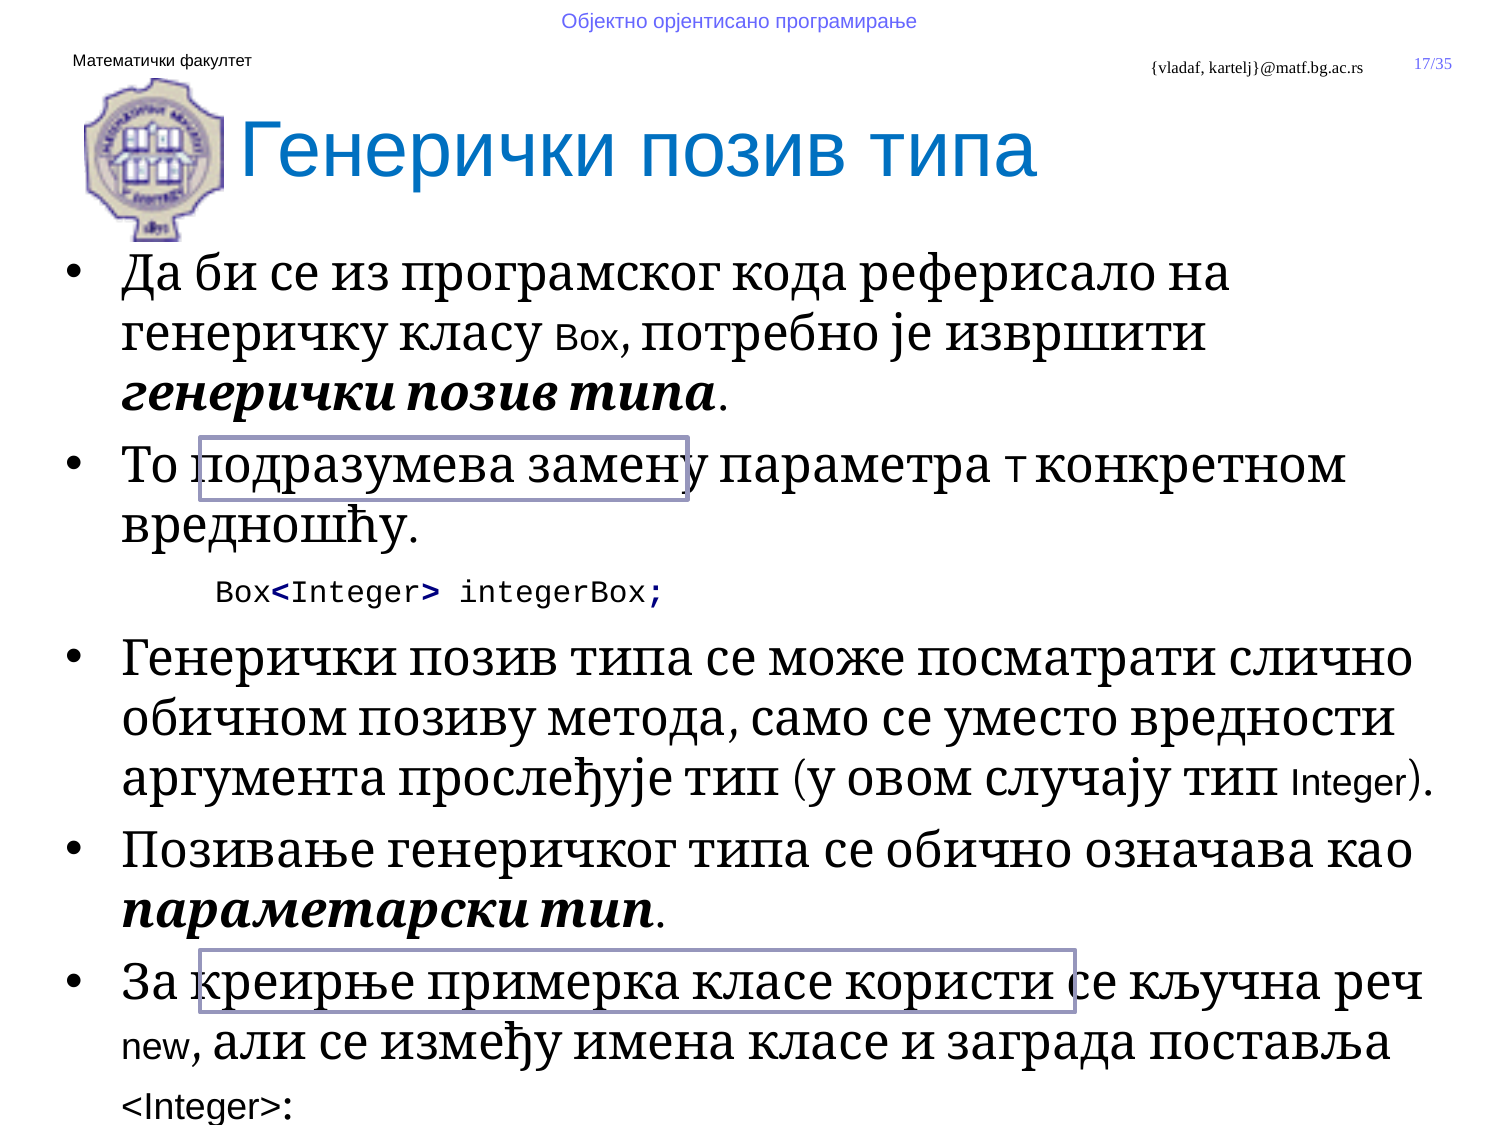

Генерички позив типа
Да би се из програмског кода реферисало на генеричку класу Box, потребно је извршити генерички позив типа.
То подразумева замену параметра T конкретном вредношћу.
	Box<Integer> integerBox;
Генерички позив типа се може посматрати слично обичном позиву метода, само се уместо вредности аргумента прослеђује тип (у овом случају тип Integer).
Позивање генеричког типа се обично означава као параметарски тип.
За креирње примерка класе користи се кључна реч new, али се између имена класе и заграда поставља <Integer>:
	Box<Integer> integerBox = new Box<Integer>();